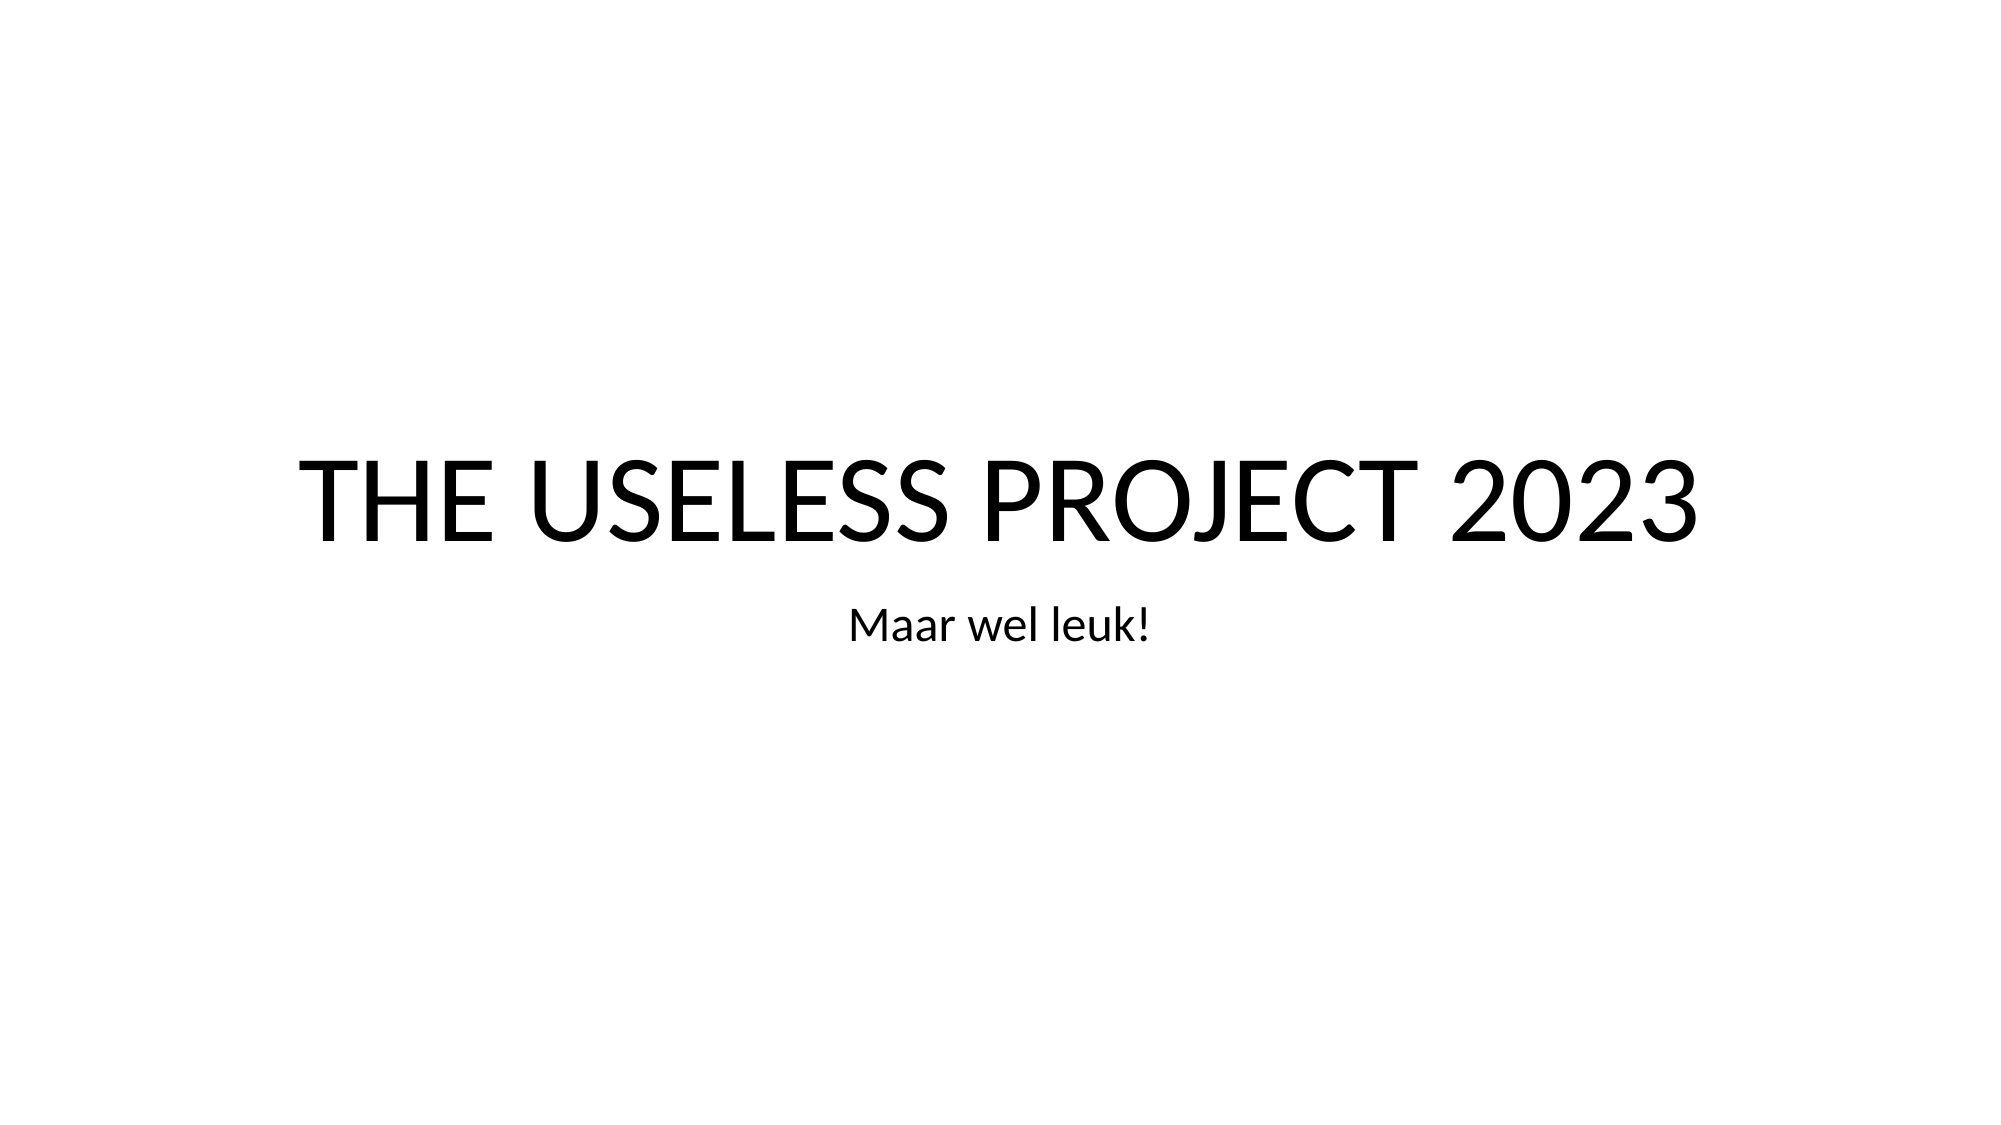

# THE USELESS PROJECT 2023
Maar wel leuk!